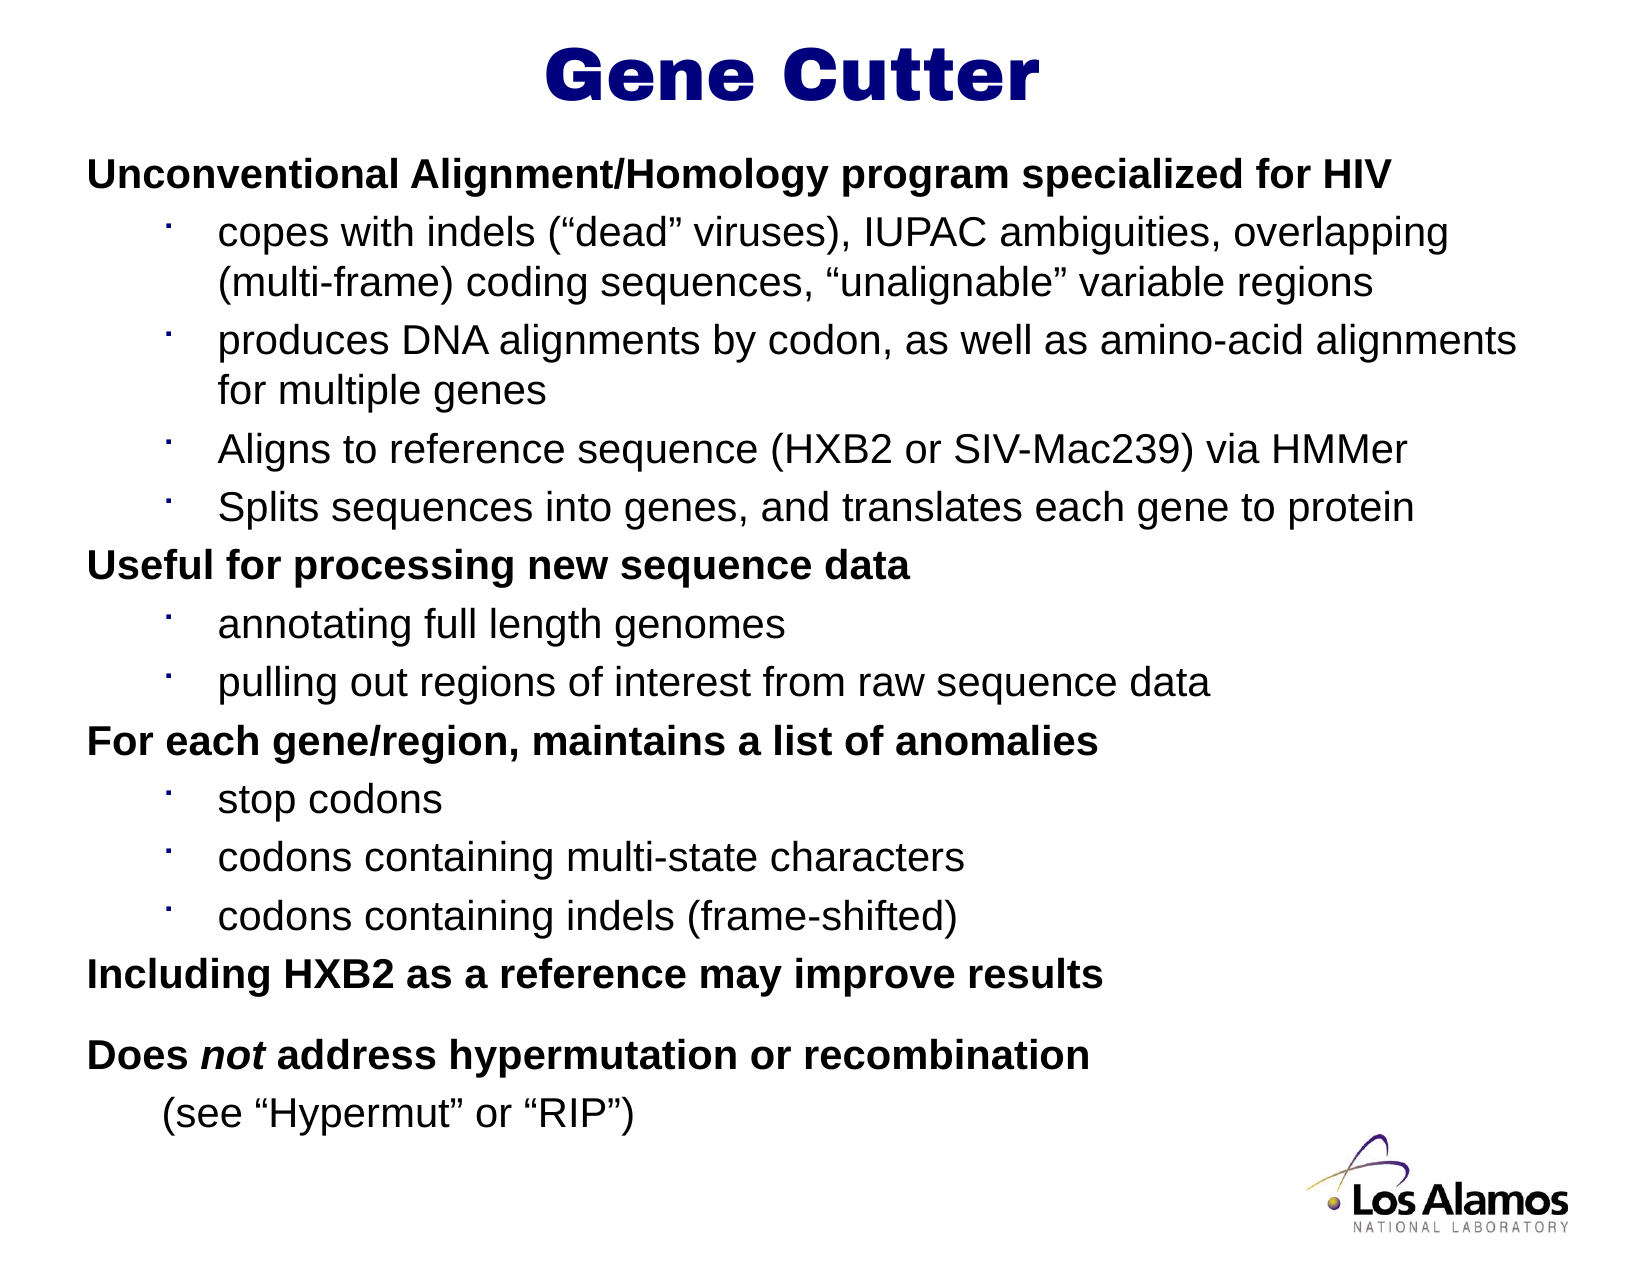

# Gene Cutter
Unconventional Alignment/Homology program specialized for HIV
copes with indels (“dead” viruses), IUPAC ambiguities, overlapping (multi-frame) coding sequences, “unalignable” variable regions
produces DNA alignments by codon, as well as amino-acid alignments for multiple genes
Aligns to reference sequence (HXB2 or SIV-Mac239) via HMMer
Splits sequences into genes, and translates each gene to protein
Useful for processing new sequence data
annotating full length genomes
pulling out regions of interest from raw sequence data
For each gene/region, maintains a list of anomalies
stop codons
codons containing multi-state characters
codons containing indels (frame-shifted)
Including HXB2 as a reference may improve results
Does not address hypermutation or recombination
(see “Hypermut” or “RIP”)